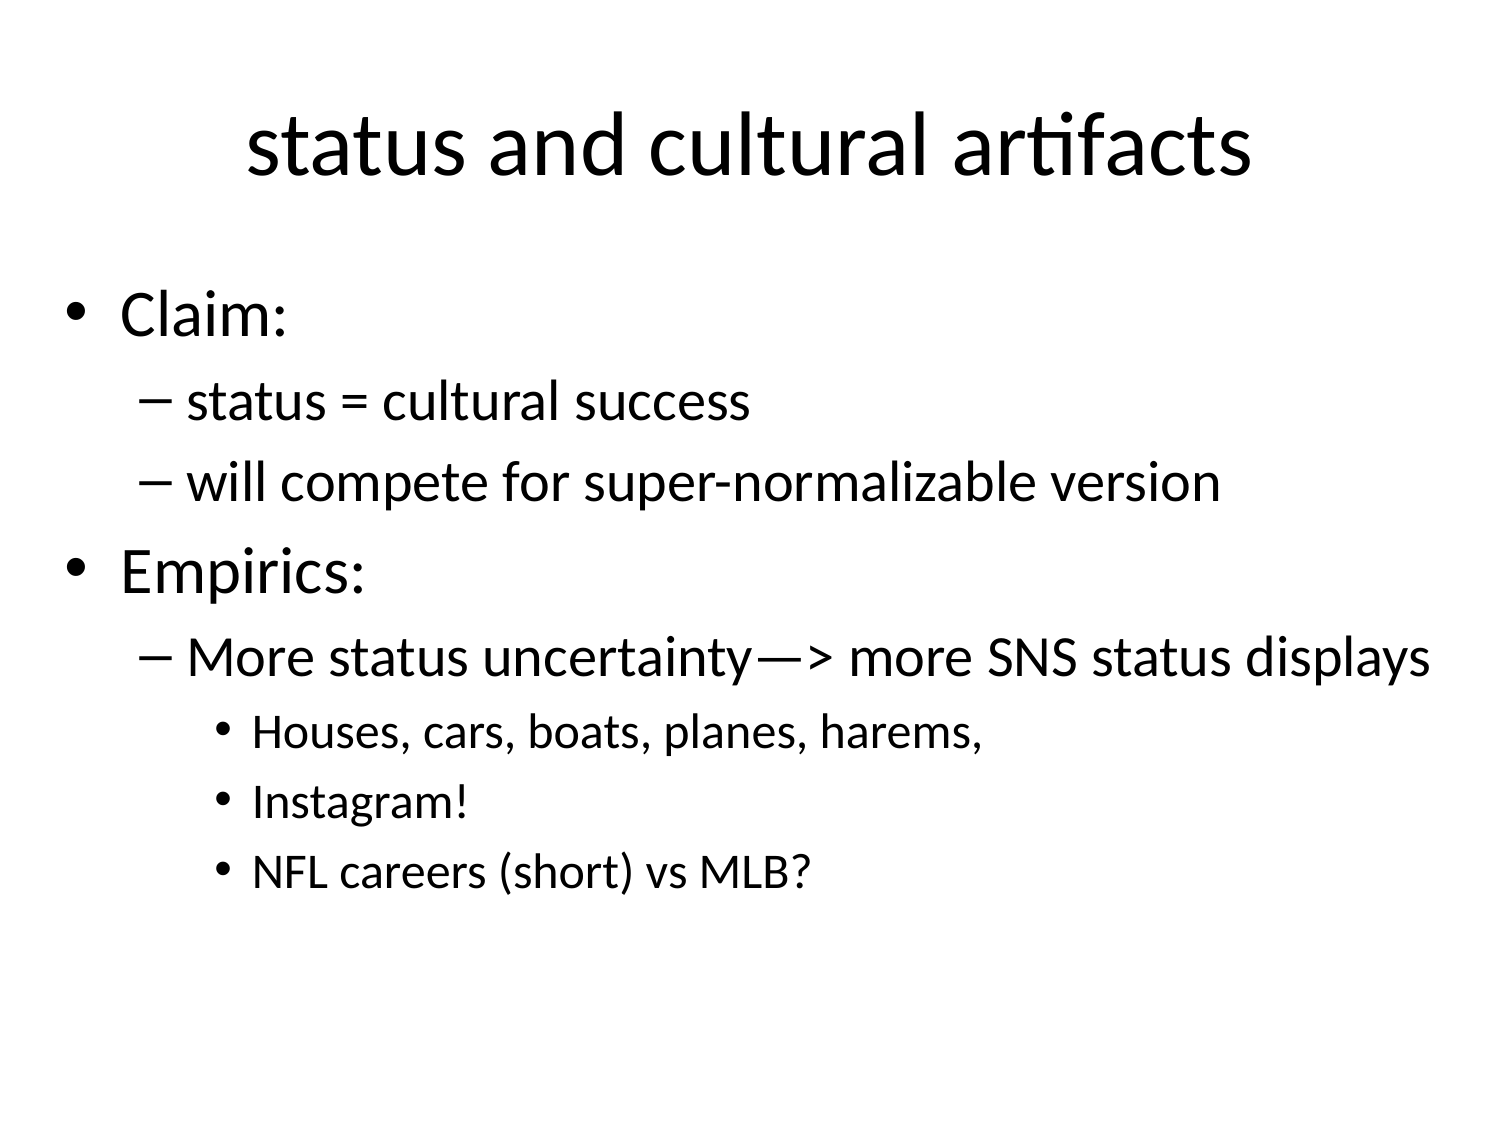

# status and cultural artifacts
Claim:
status = cultural success
will compete for super-normalizable version
Empirics:
More status uncertainty—> more SNS status displays
Houses, cars, boats, planes, harems,
Instagram!
NFL careers (short) vs MLB?